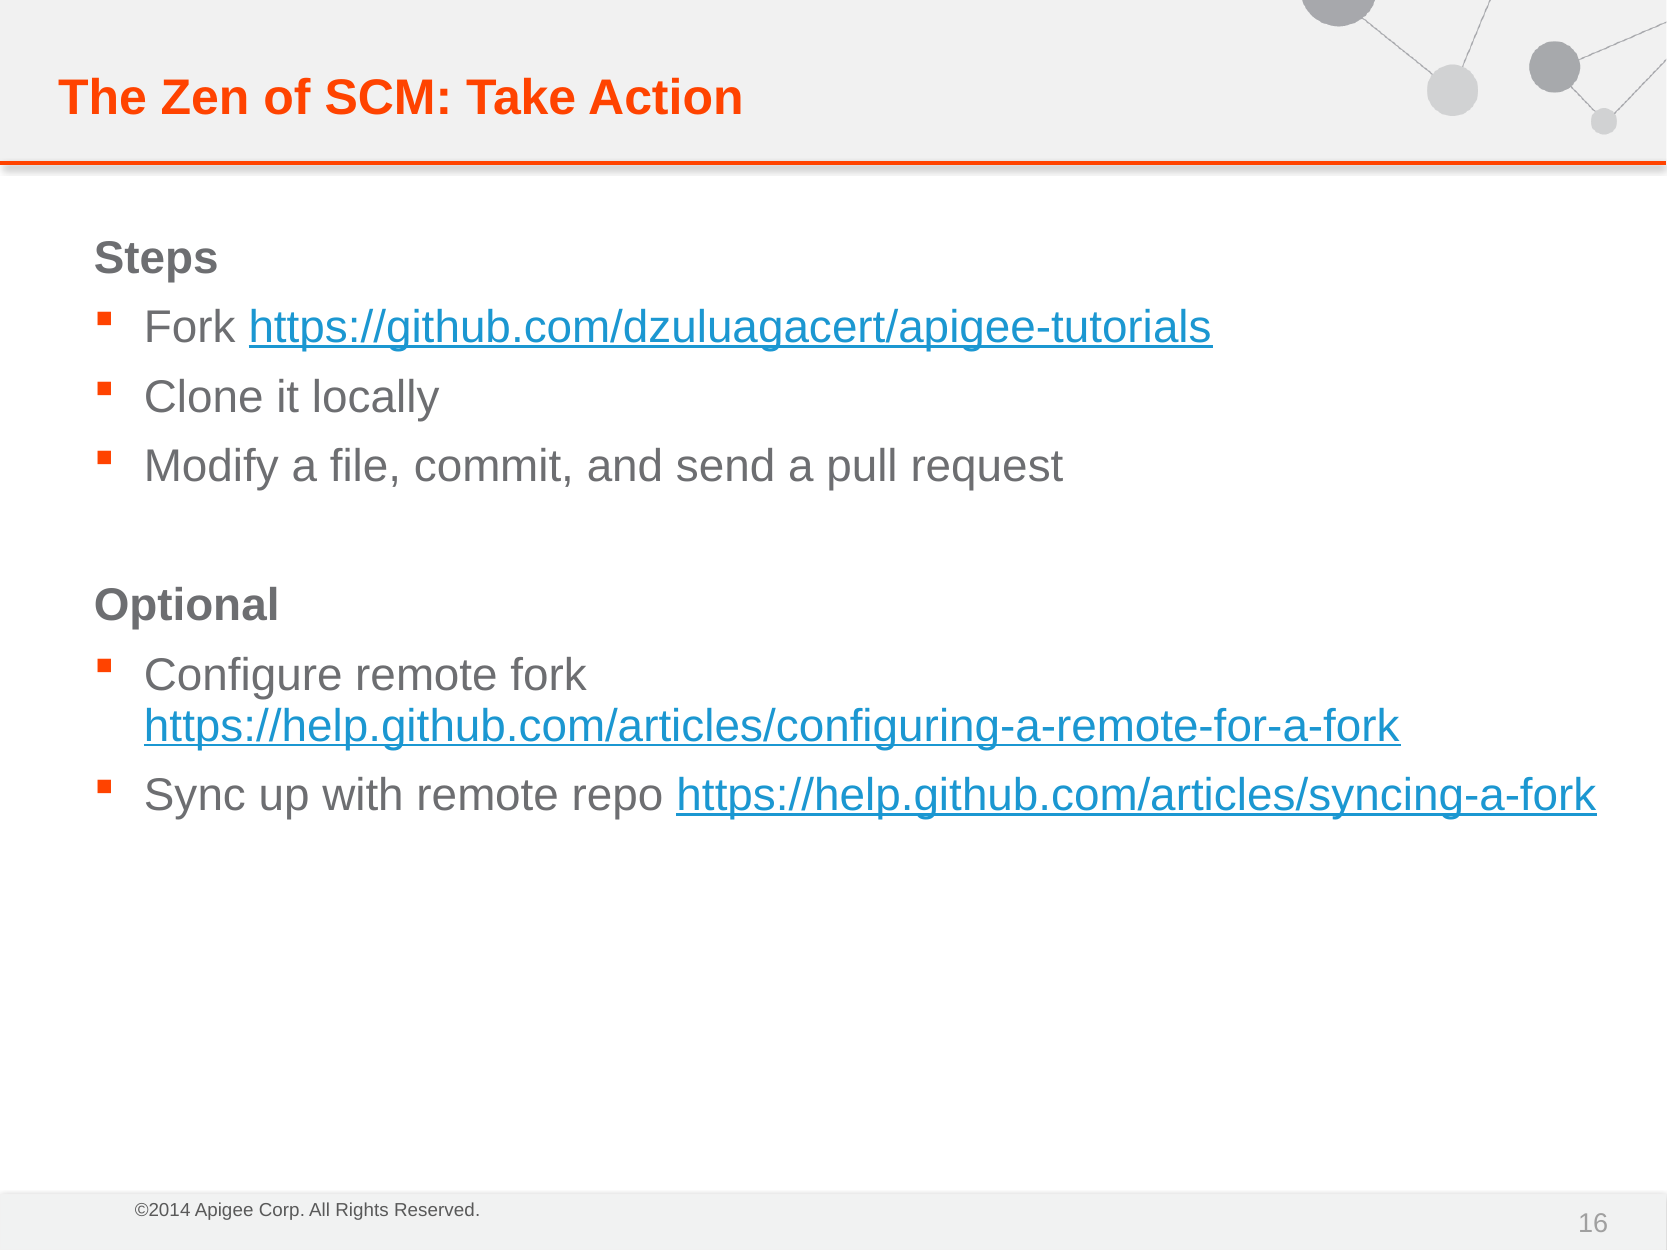

The Zen of SCM: Take Action
Steps
Fork https://github.com/dzuluagacert/apigee-tutorials
Clone it locally
Modify a file, commit, and send a pull request

Optional
Configure remote fork https://help.github.com/articles/configuring-a-remote-for-a-fork
Sync up with remote repo https://help.github.com/articles/syncing-a-fork

16